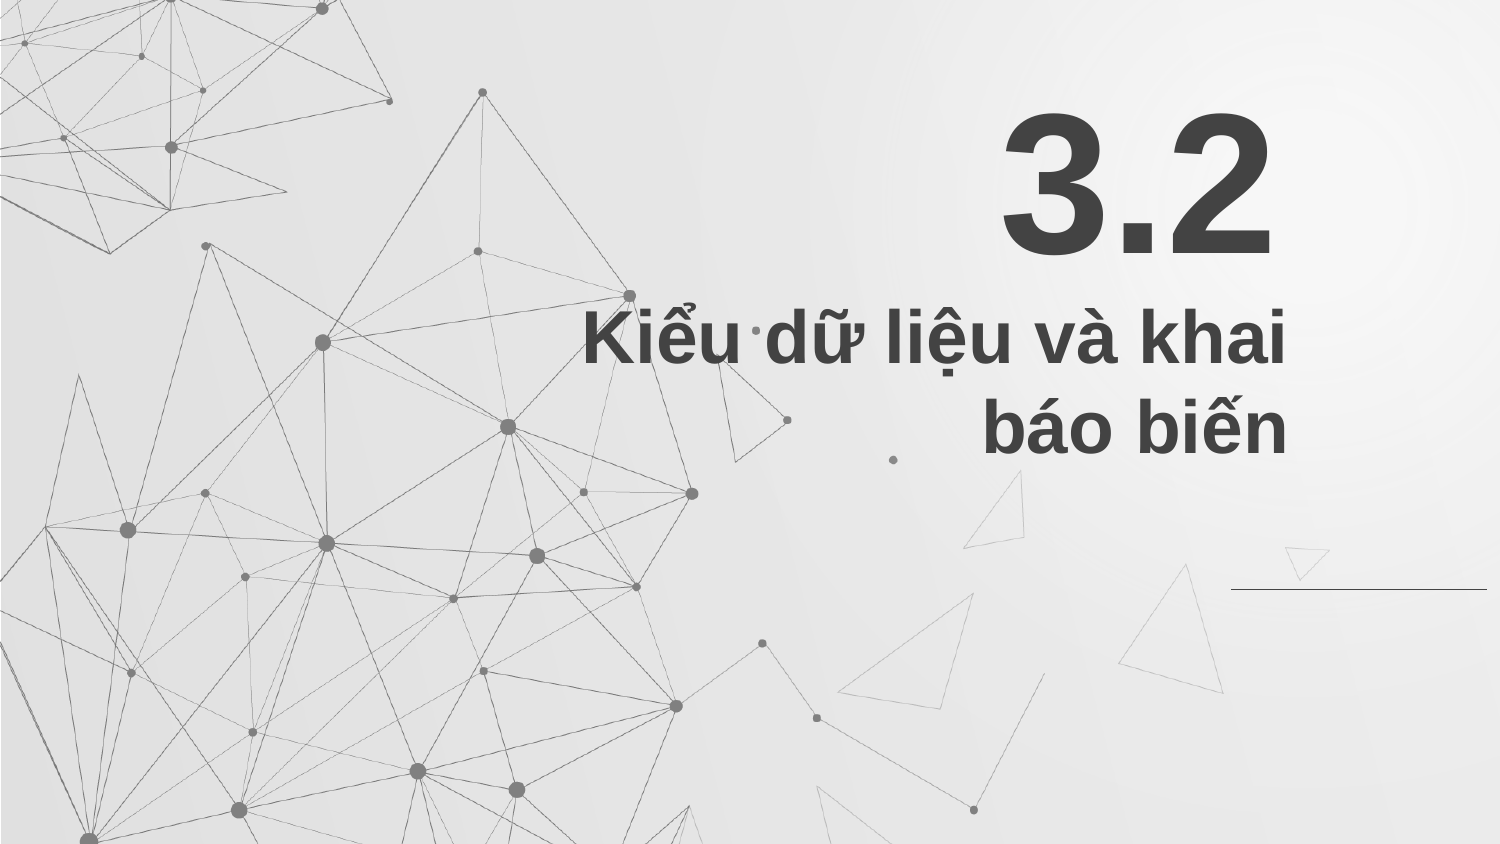

3.2
# Kiểu dữ liệu và khai báo biến